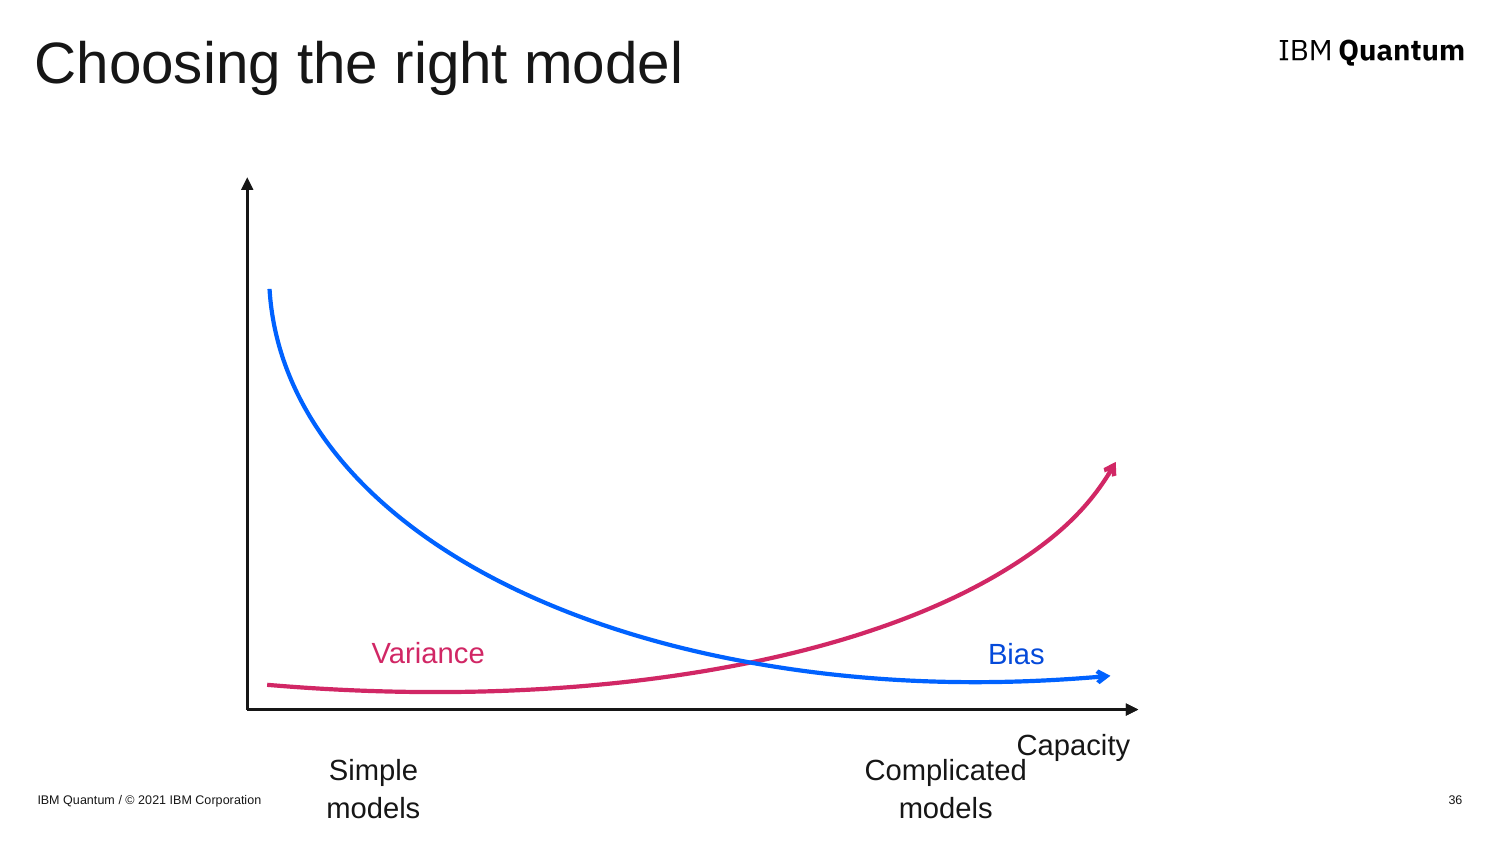

# Choosing the right model
Variance
Bias
Capacity
Simple
models
Complicated
models
IBM Quantum / © 2021 IBM Corporation
36